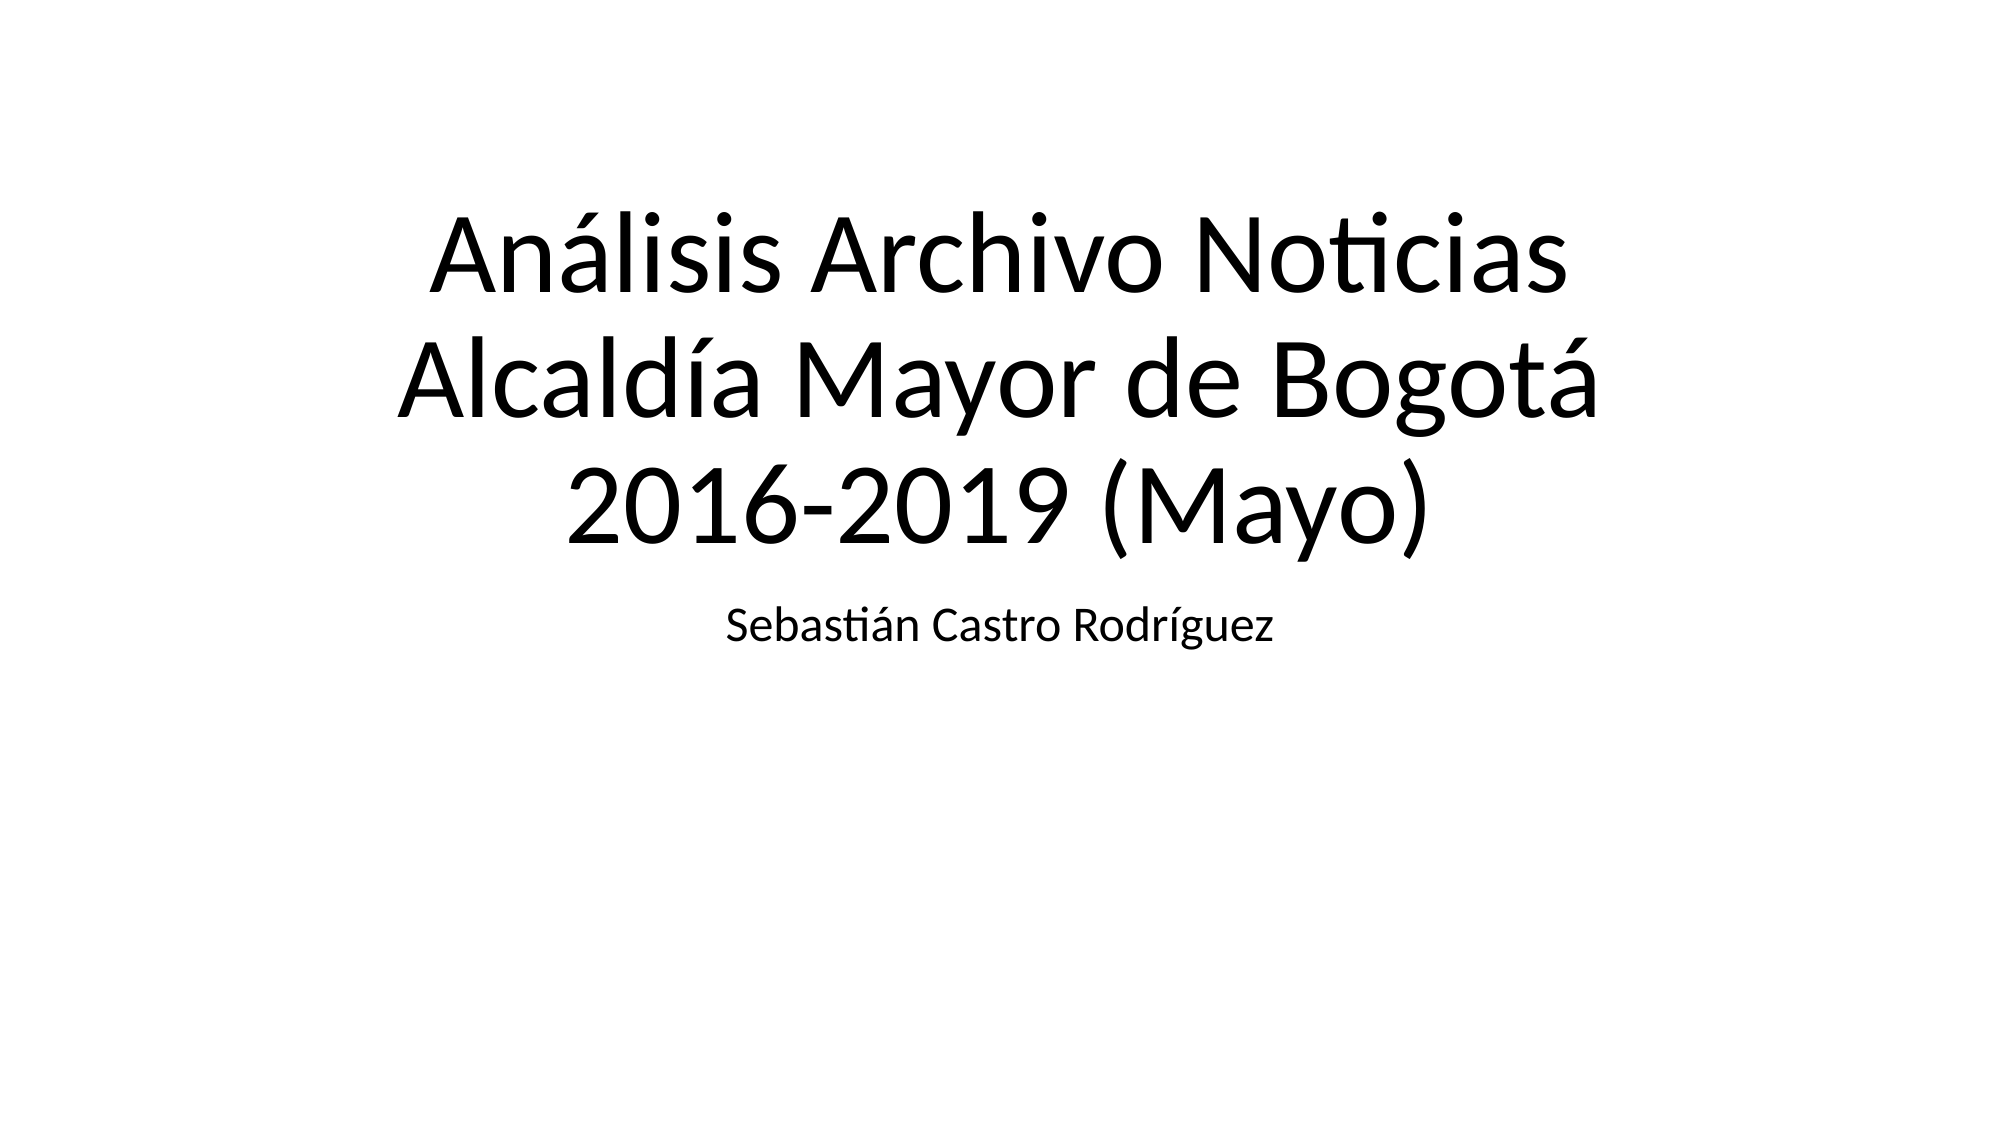

# Análisis Archivo Noticias Alcaldía Mayor de Bogotá 2016-2019 (Mayo)
Sebastián Castro Rodríguez